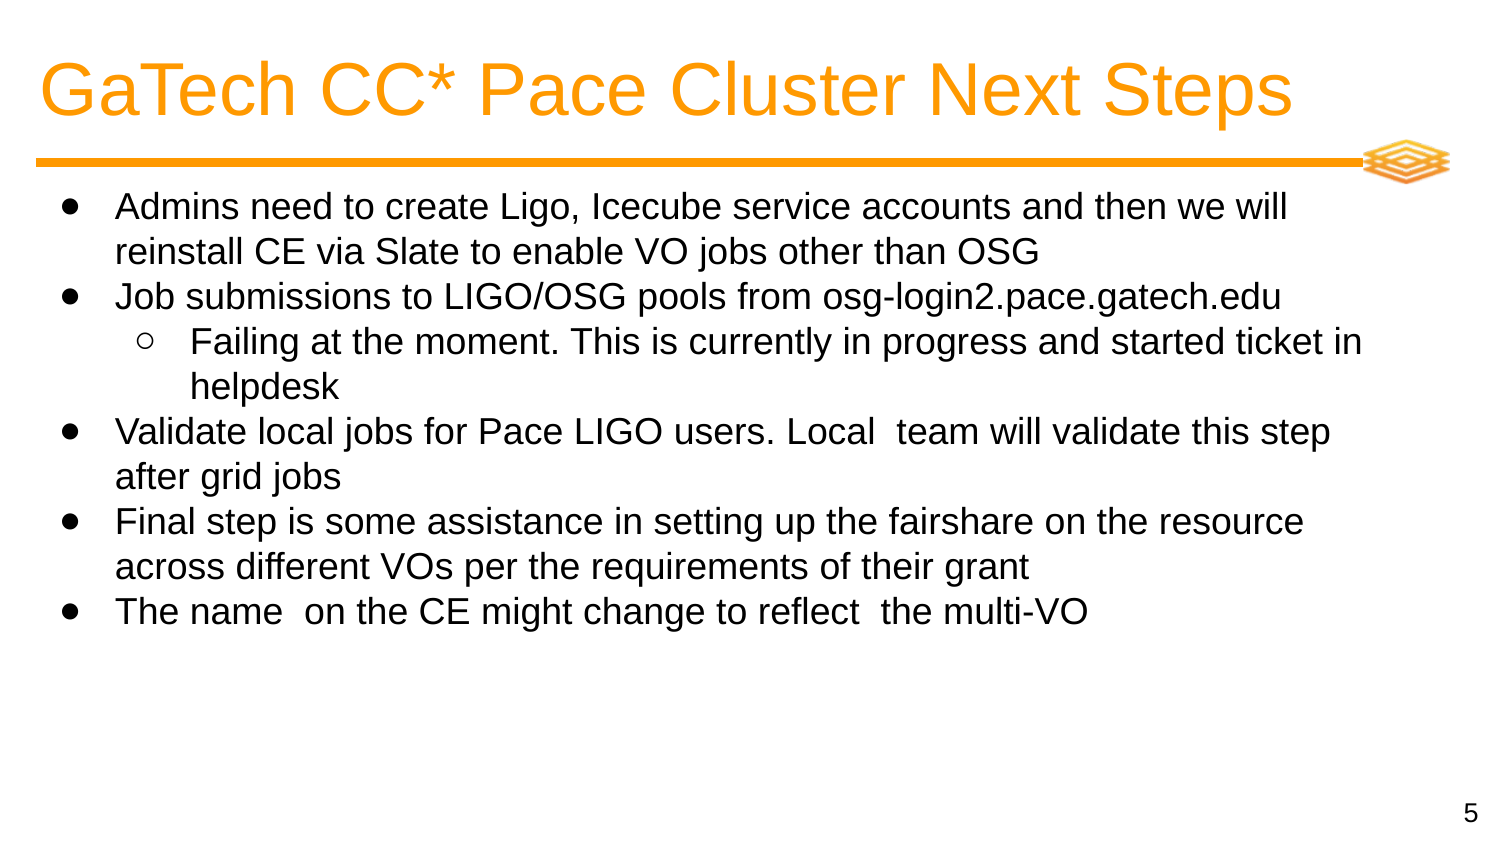

# GaTech CC* Pace Cluster Next Steps
Admins need to create Ligo, Icecube service accounts and then we will reinstall CE via Slate to enable VO jobs other than OSG
Job submissions to LIGO/OSG pools from osg-login2.pace.gatech.edu
Failing at the moment. This is currently in progress and started ticket in helpdesk
Validate local jobs for Pace LIGO users. Local  team will validate this step after grid jobs
Final step is some assistance in setting up the fairshare on the resource across different VOs per the requirements of their grant
The name  on the CE might change to reflect  the multi-VO
5